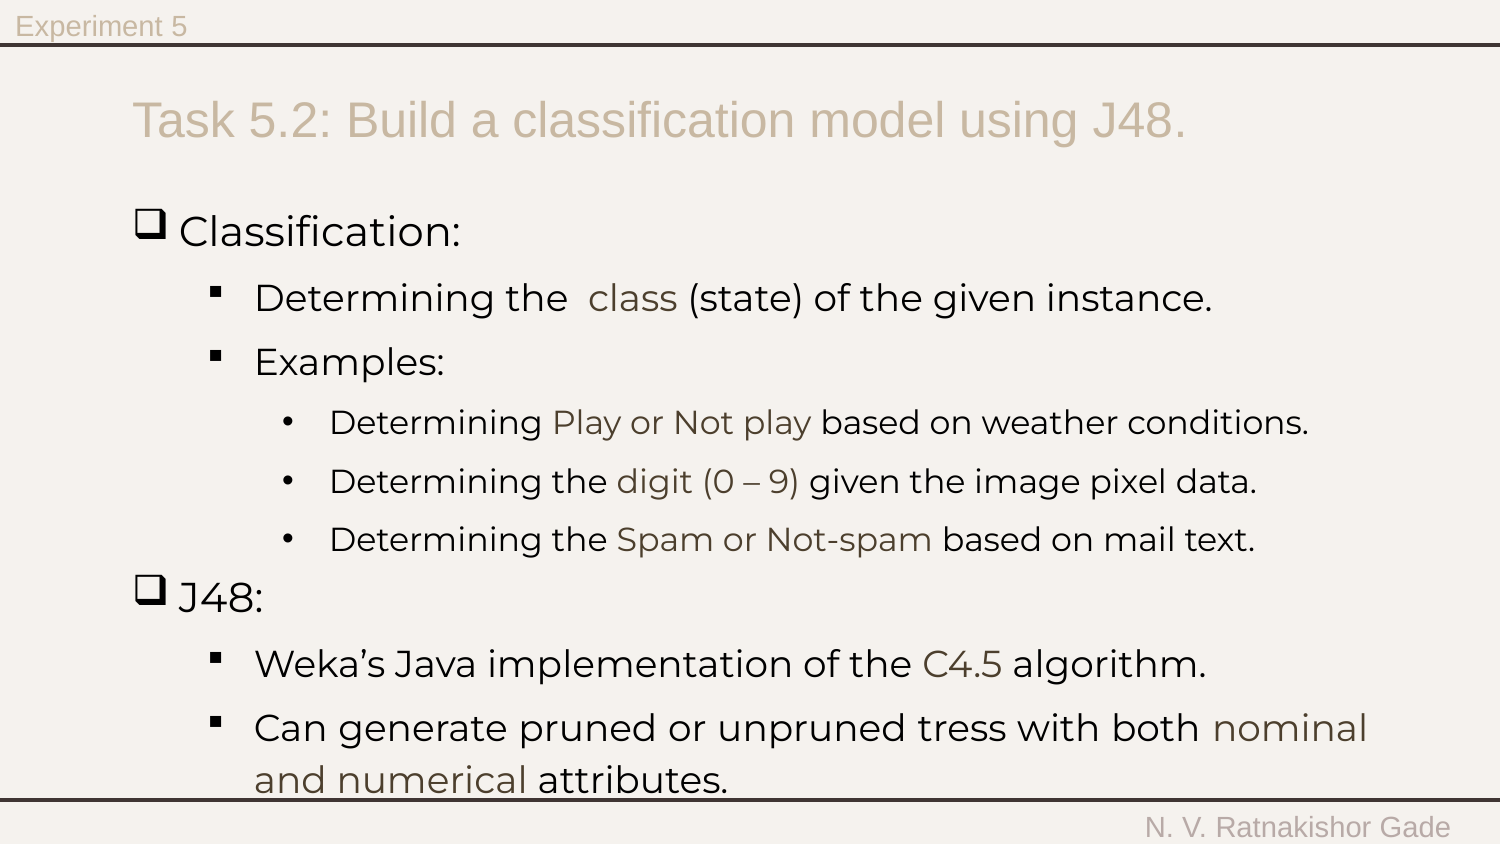

Experiment 5
# Task 5.2: Build a classification model using J48.
Classification:
Determining the  class (state) of the given instance.
Examples:
Determining Play or Not play based on weather conditions.
Determining the digit (0 – 9) given the image pixel data.
Determining the Spam or Not-spam based on mail text.
J48:
Weka’s Java implementation of the C4.5 algorithm.
Can generate pruned or unpruned tress with both nominal and numerical attributes.